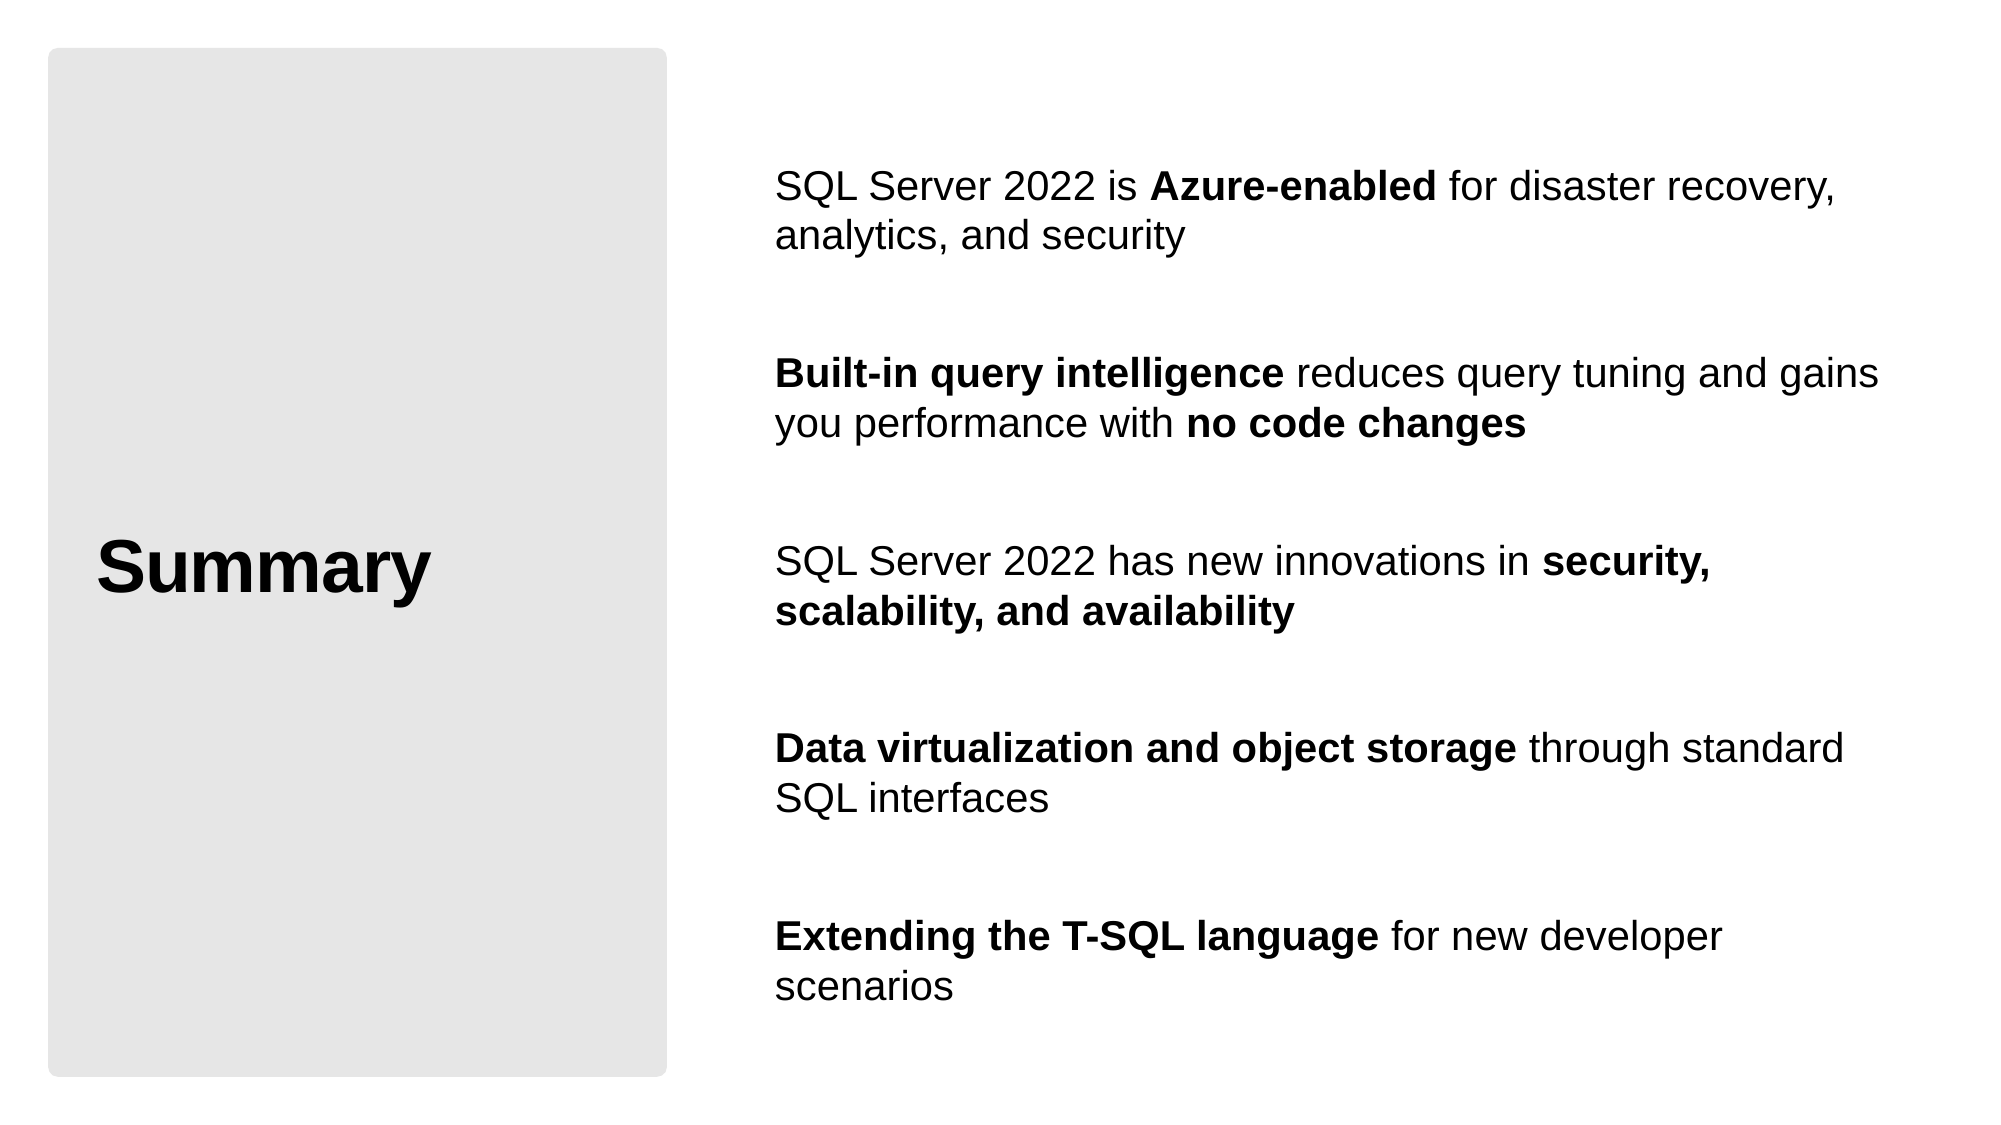

SQL Server 2022 is Azure-enabled for disaster recovery, analytics, and security
Built-in query intelligence reduces query tuning and gains you performance with no code changes
SQL Server 2022 has new innovations in security, scalability, and availability
Data virtualization and object storage through standard SQL interfaces
Extending the T-SQL language for new developer scenarios
# Summary